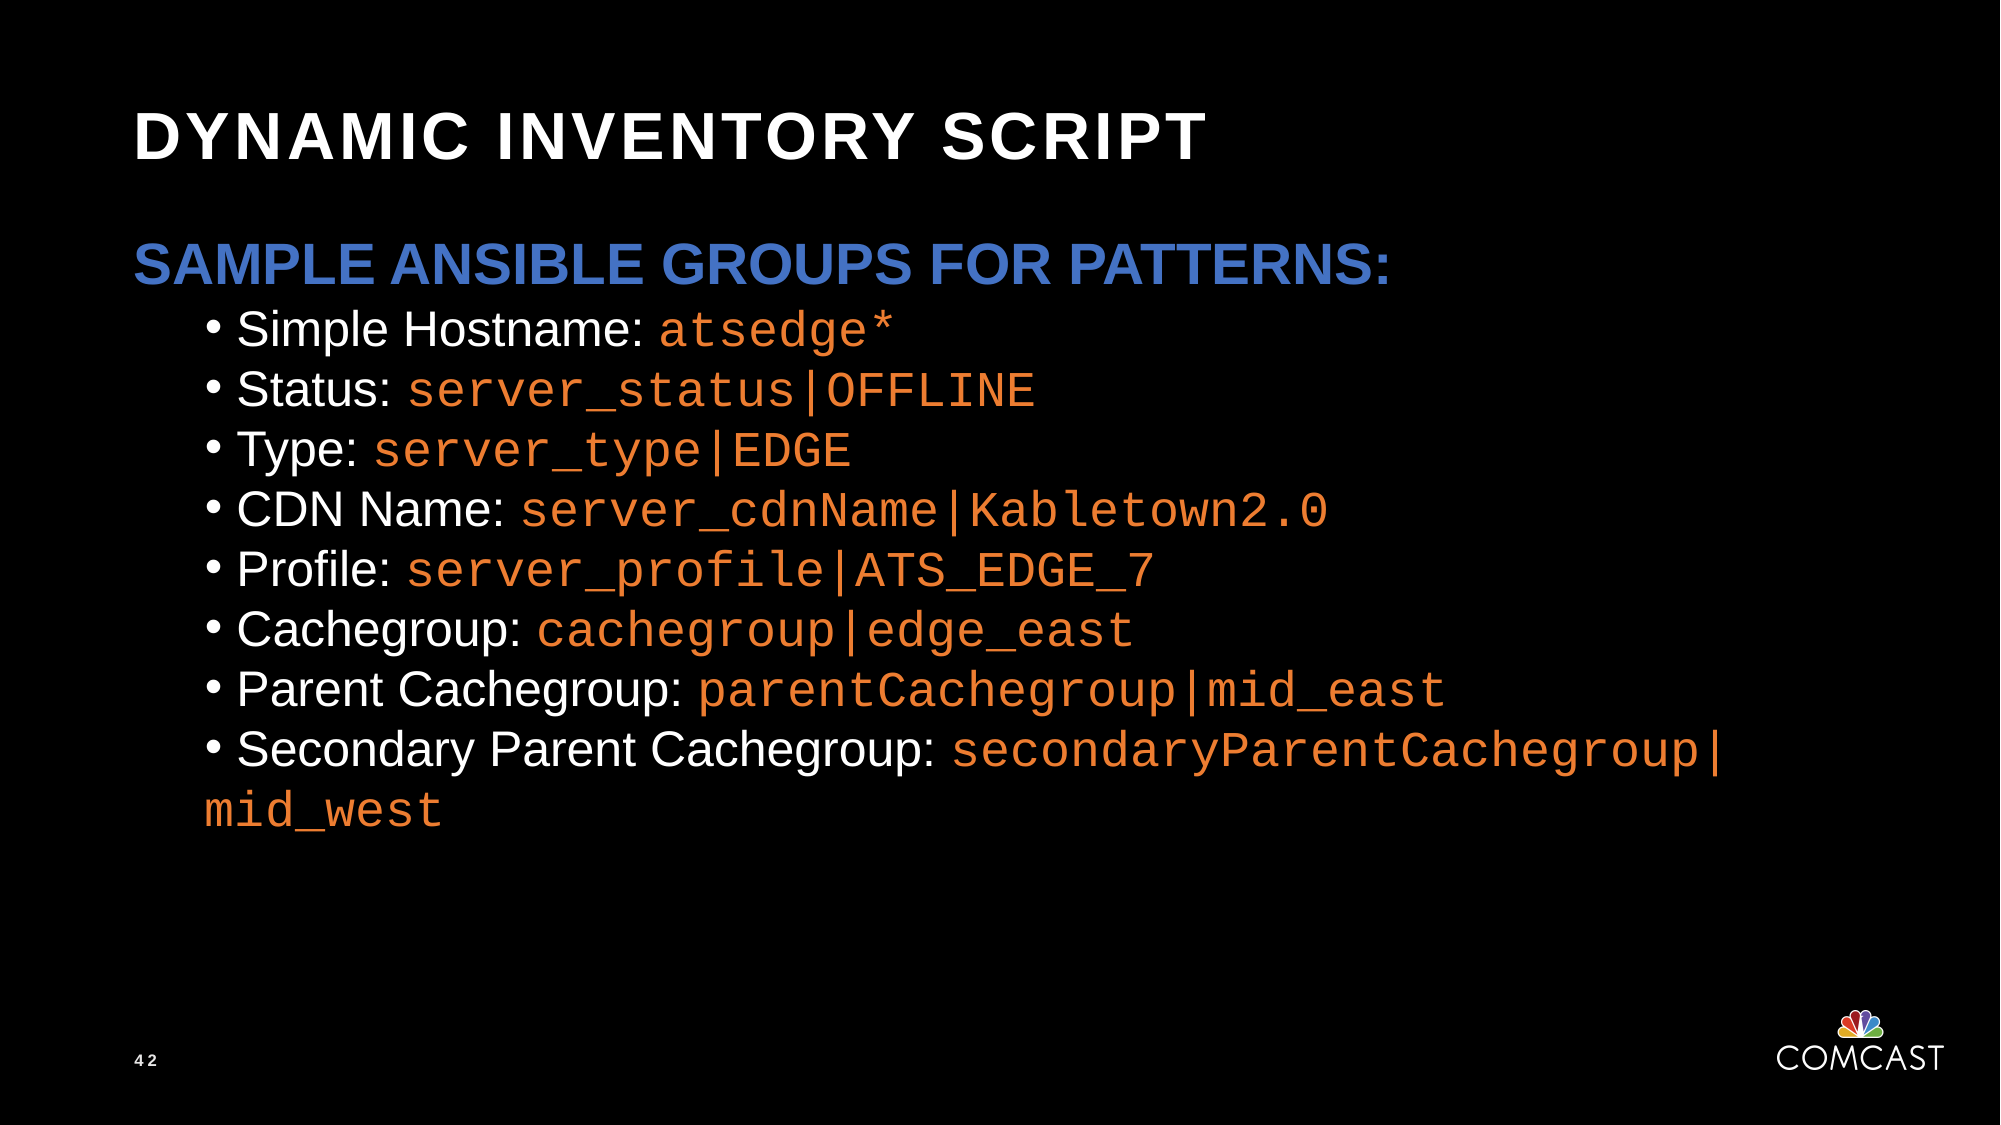

# Dynamic Inventory script
Sample Ansible groups for patterns:
 Simple Hostname: atsedge*
 Status: server_status|OFFLINE
 Type: server_type|EDGE
 CDN Name: server_cdnName|Kabletown2.0
 Profile: server_profile|ATS_EDGE_7
 Cachegroup: cachegroup|edge_east
 Parent Cachegroup: parentCachegroup|mid_east
 Secondary Parent Cachegroup: secondaryParentCachegroup|mid_west